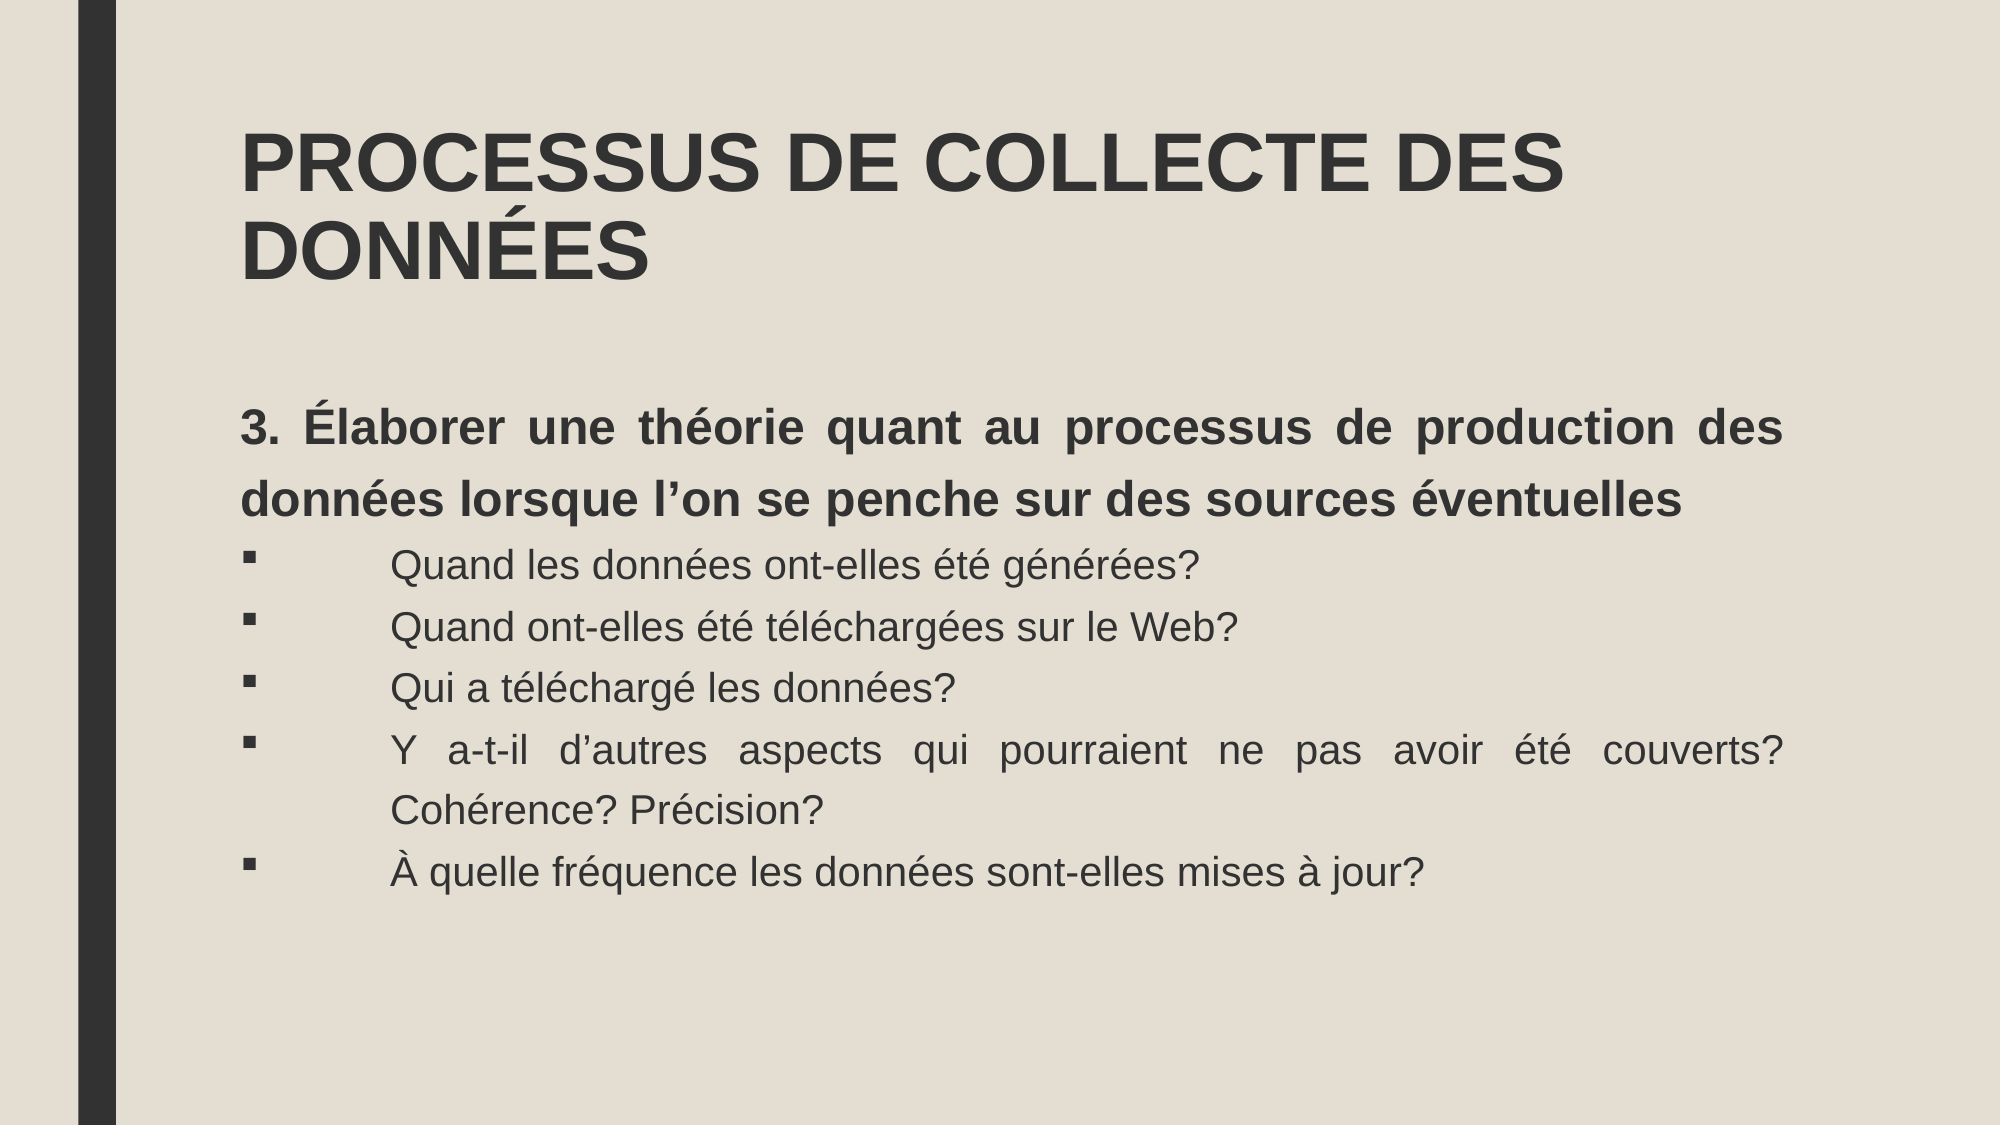

# PROCESSUS DE COLLECTE DES DONNÉES
3. Élaborer une théorie quant au processus de production des données lorsque l’on se penche sur des sources éventuelles
Quand les données ont-elles été générées?
Quand ont-elles été téléchargées sur le Web?
Qui a téléchargé les données?
Y a-t-il d’autres aspects qui pourraient ne pas avoir été couverts? Cohérence? Précision?
À quelle fréquence les données sont-elles mises à jour?